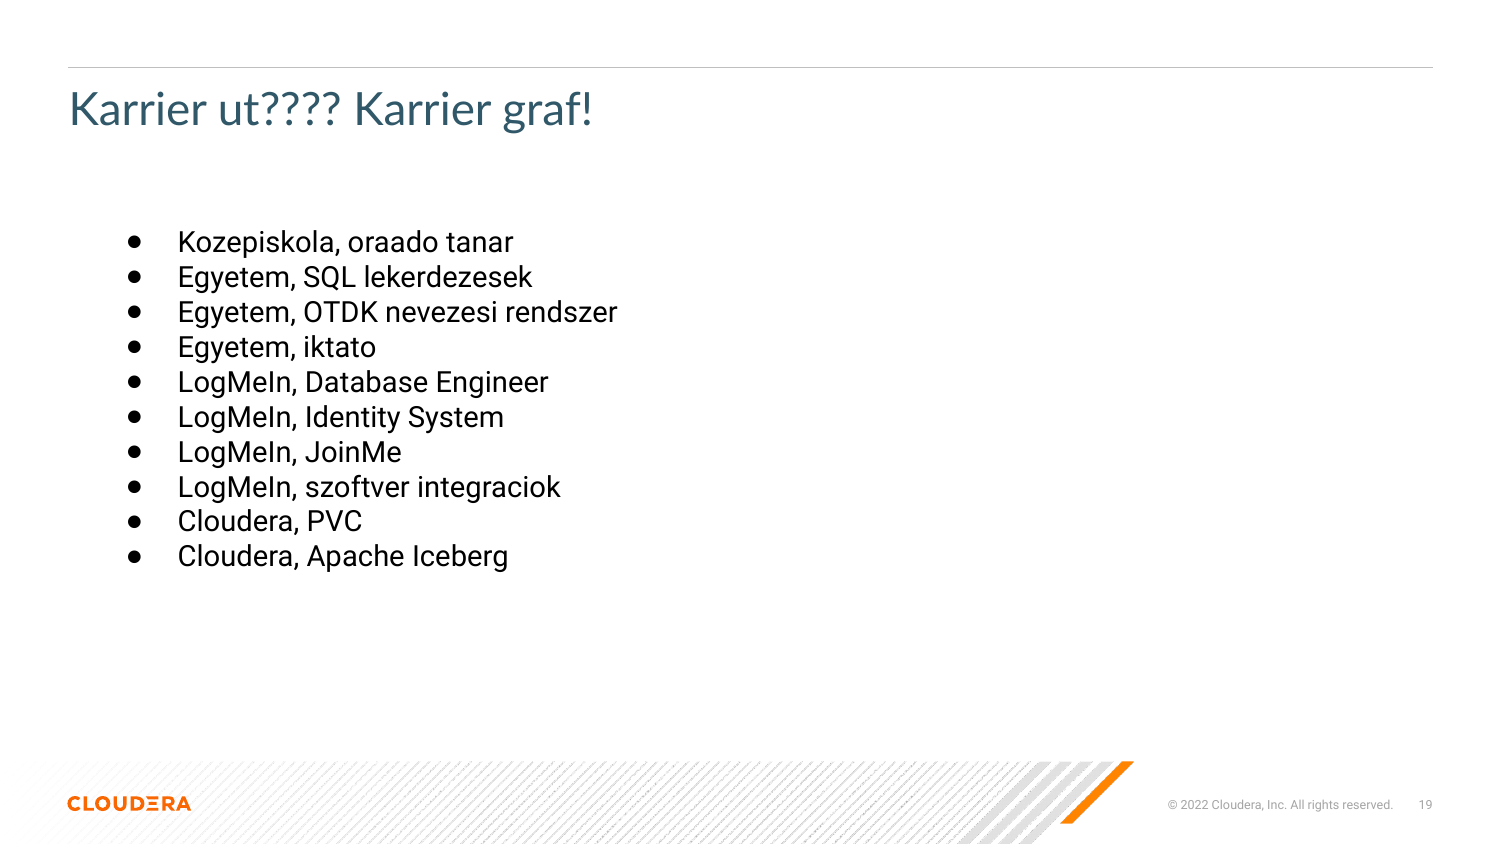

# Karrier ut???? Karrier graf!
Kozepiskola, oraado tanar
Egyetem, SQL lekerdezesek
Egyetem, OTDK nevezesi rendszer
Egyetem, iktato
LogMeIn, Database Engineer
LogMeIn, Identity System
LogMeIn, JoinMe
LogMeIn, szoftver integraciok
Cloudera, PVC
Cloudera, Apache Iceberg